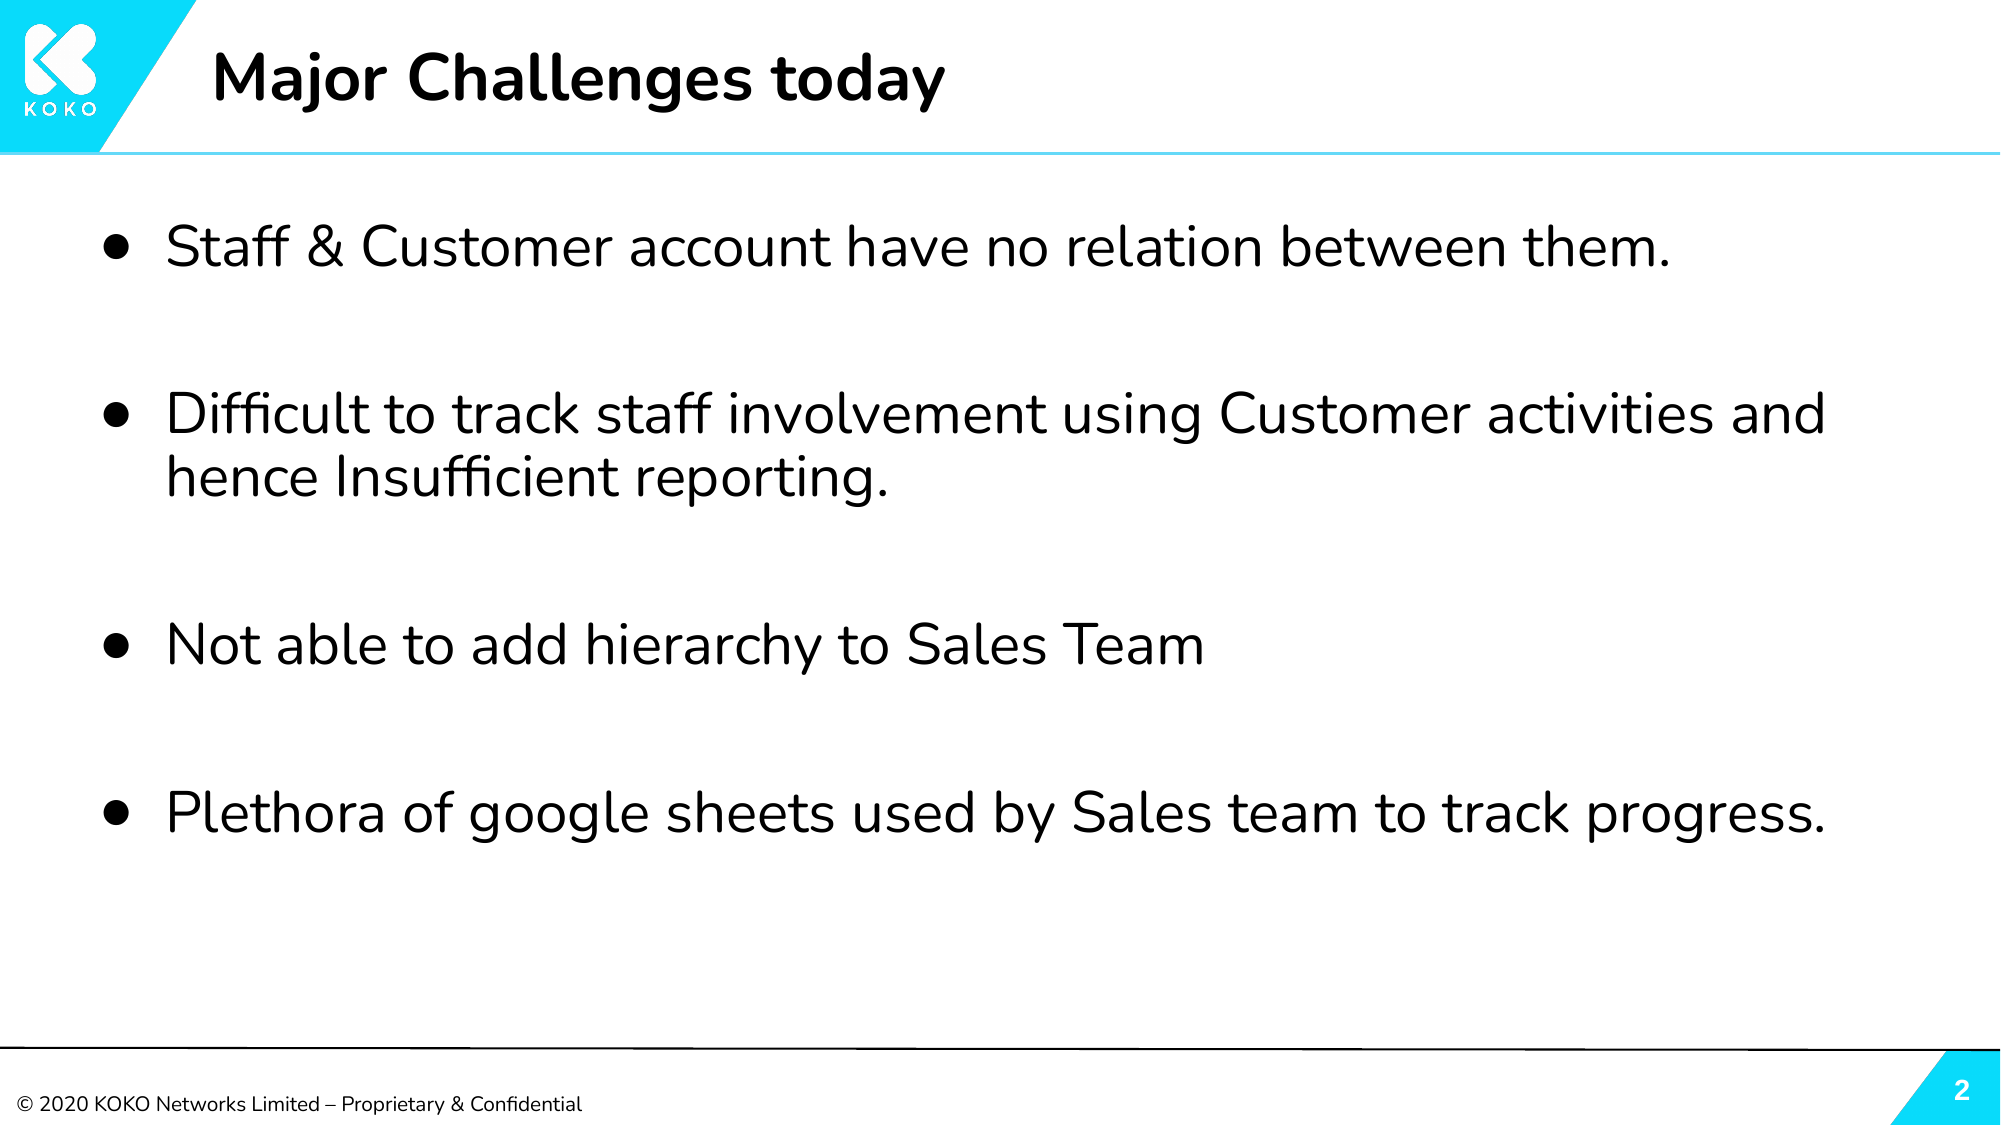

# Major Challenges today
Staff & Customer account have no relation between them.

Difficult to track staff involvement using Customer activities and hence Insufficient reporting.

Not able to add hierarchy to Sales Team

Plethora of google sheets used by Sales team to track progress.

2